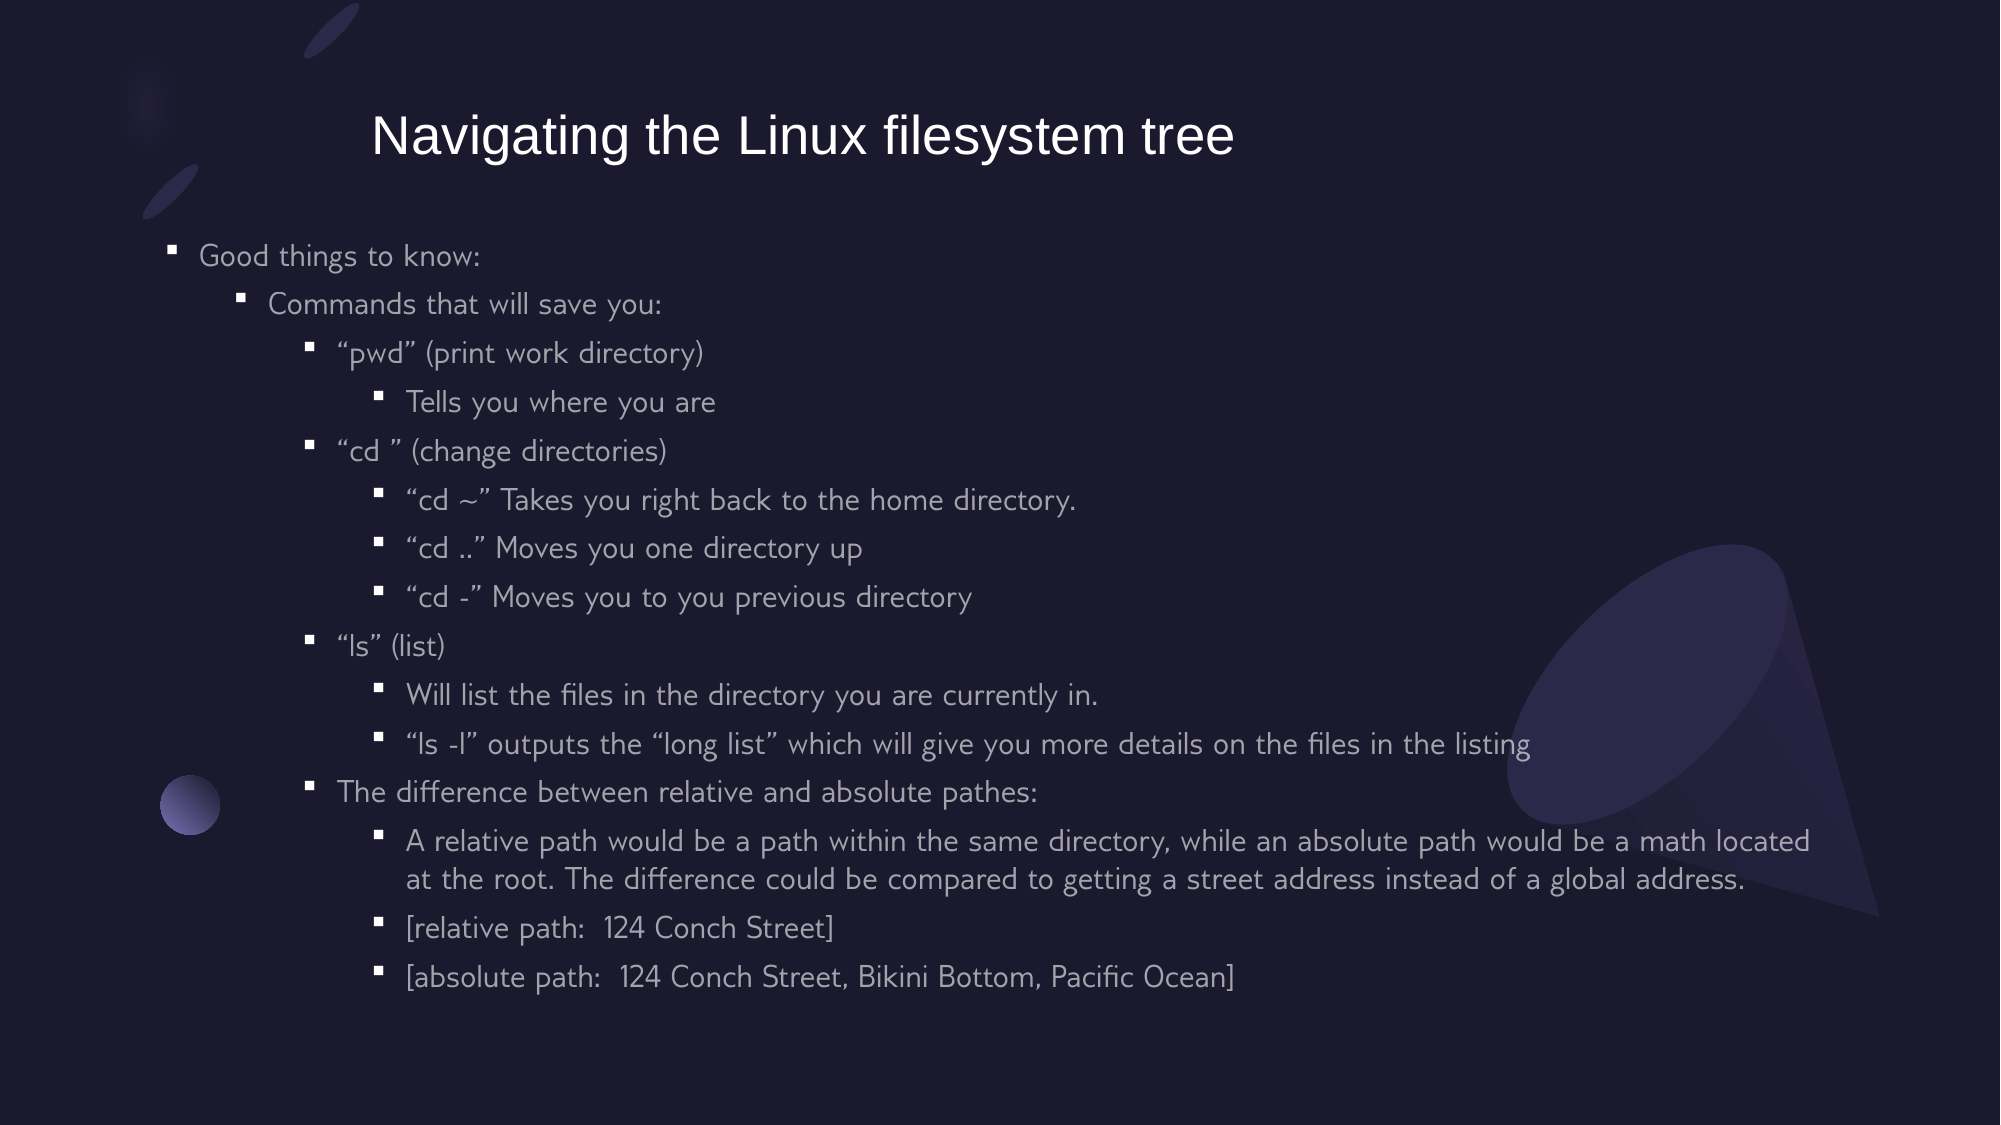

# Navigating the Linux filesystem tree

Good things to know:
Commands that will save you:
“pwd” (print work directory)
Tells you where you are
“cd ” (change directories)
“cd ~” Takes you right back to the home directory.
“cd ..” Moves you one directory up
“cd -” Moves you to you previous directory
“ls” (list)
Will list the files in the directory you are currently in.
“ls -l” outputs the “long list” which will give you more details on the files in the listing
The difference between relative and absolute pathes:
A relative path would be a path within the same directory, while an absolute path would be a math located at the root. The difference could be compared to getting a street address instead of a global address.
[relative path:  124 Conch Street]
[absolute path:  124 Conch Street, Bikini Bottom, Pacific Ocean]